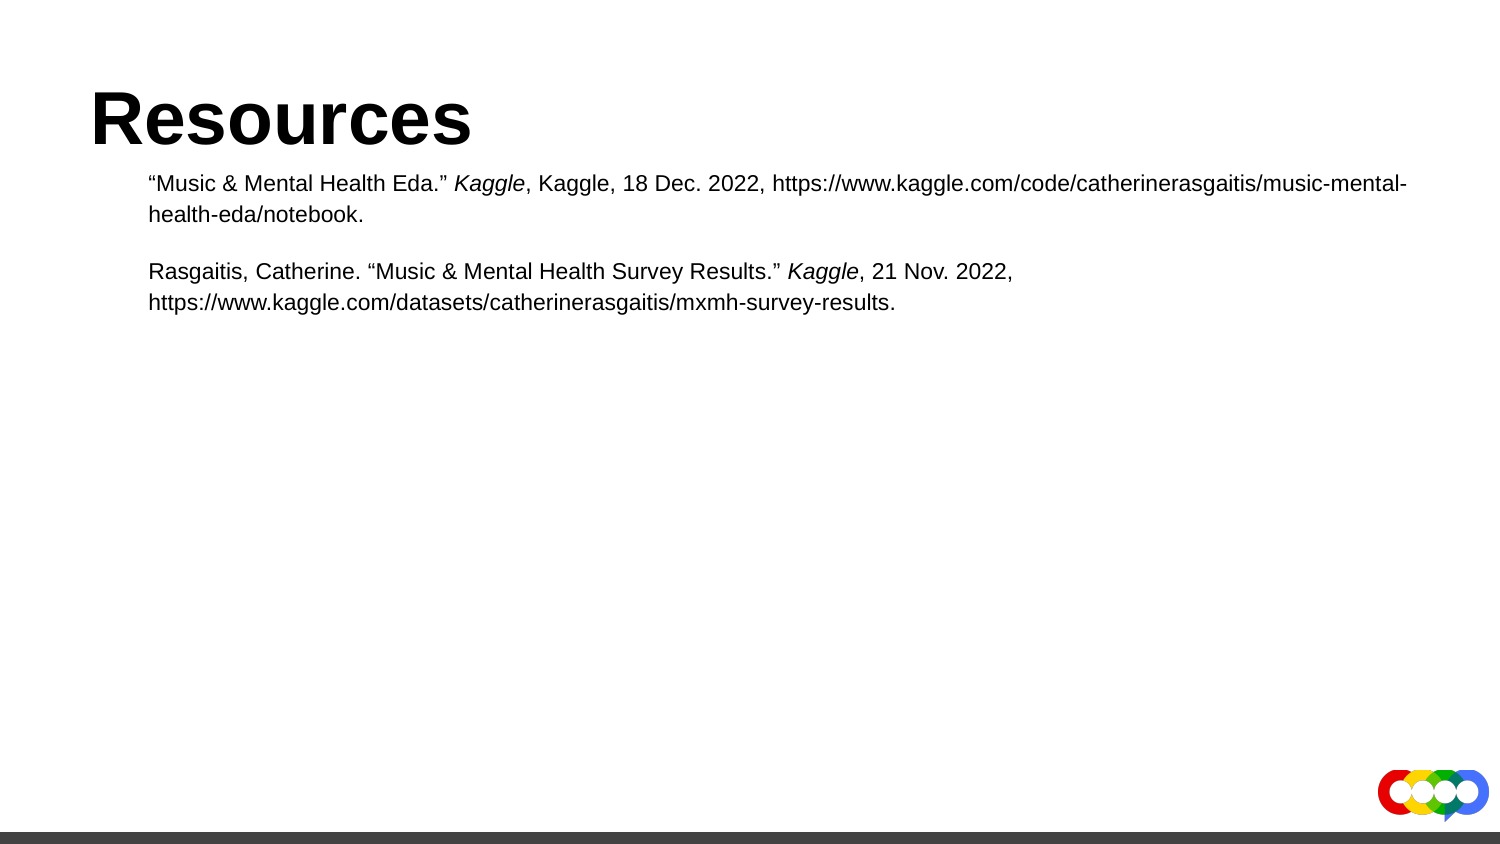

# Resources
“Music & Mental Health Eda.” Kaggle, Kaggle, 18 Dec. 2022, https://www.kaggle.com/code/catherinerasgaitis/music-mental-health-eda/notebook.
Rasgaitis, Catherine. “Music & Mental Health Survey Results.” Kaggle, 21 Nov. 2022, https://www.kaggle.com/datasets/catherinerasgaitis/mxmh-survey-results.